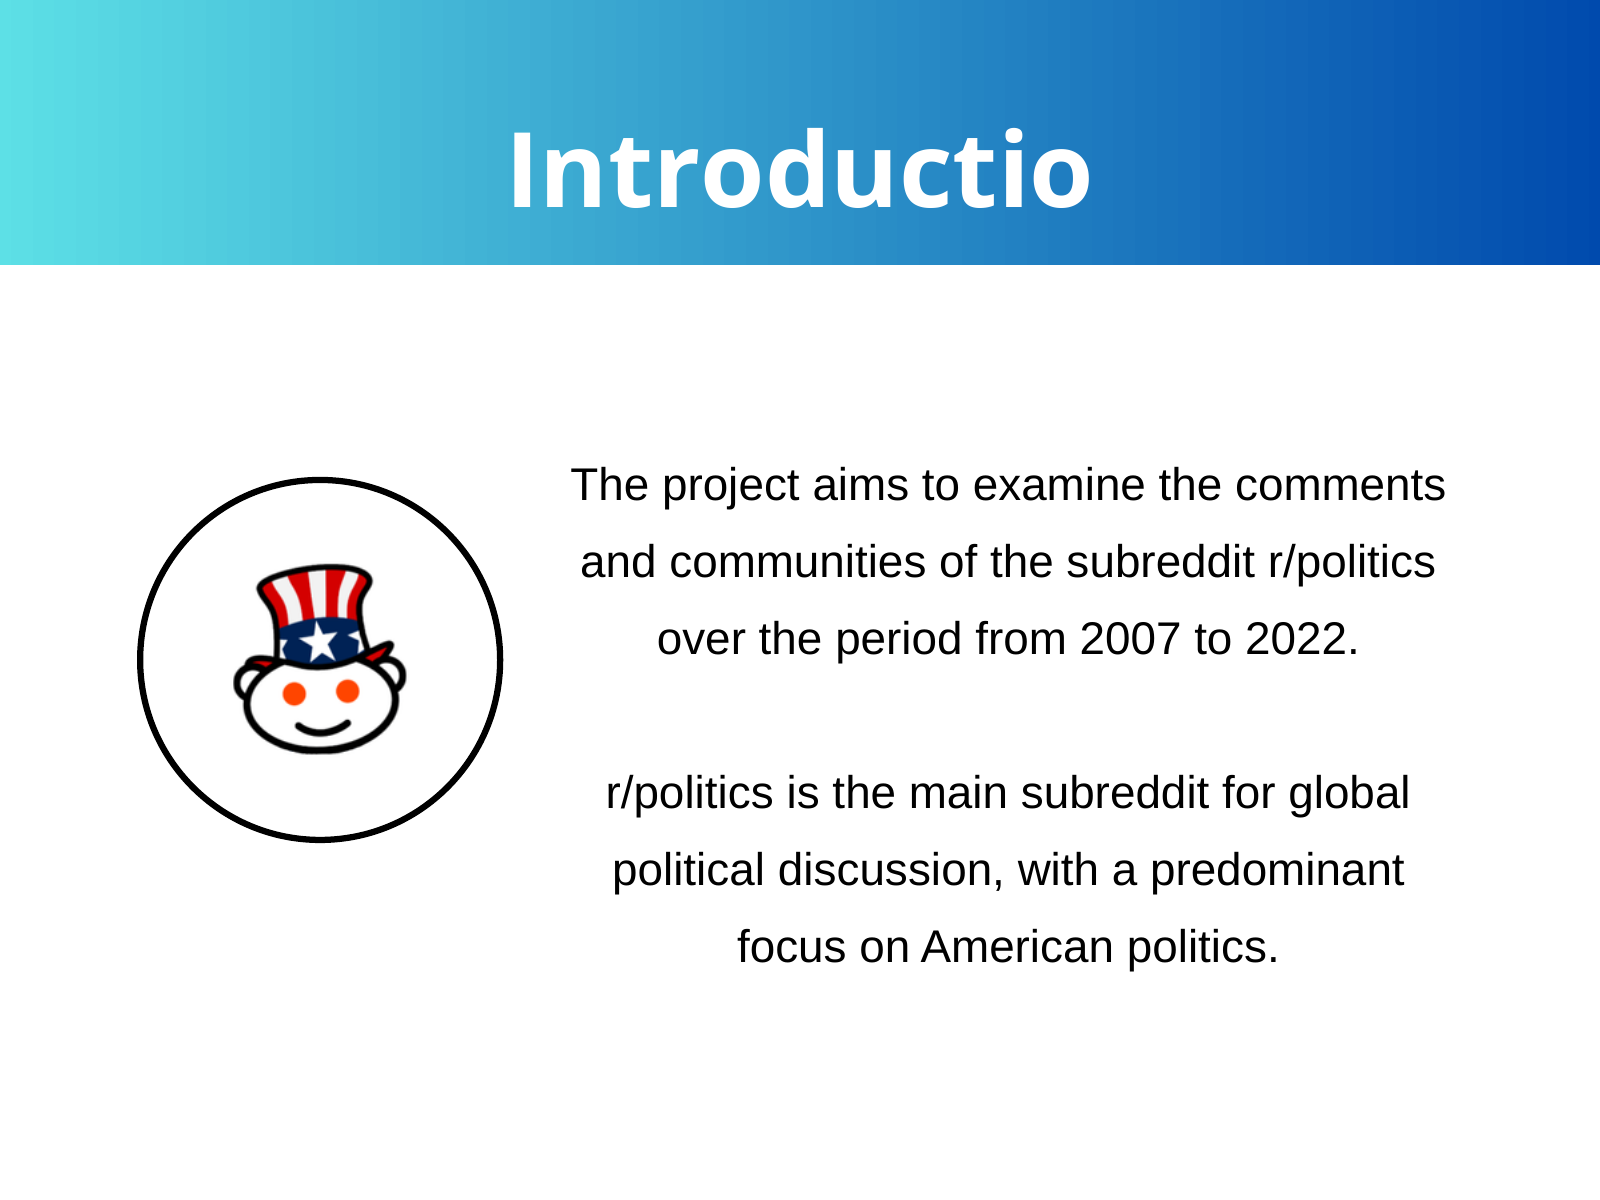

Introduction
Dataset
The project aims to examine the comments and communities of the subreddit r/politics over the period from 2007 to 2022.

r/politics is the main subreddit for global political discussion, with a predominant focus on American politics.